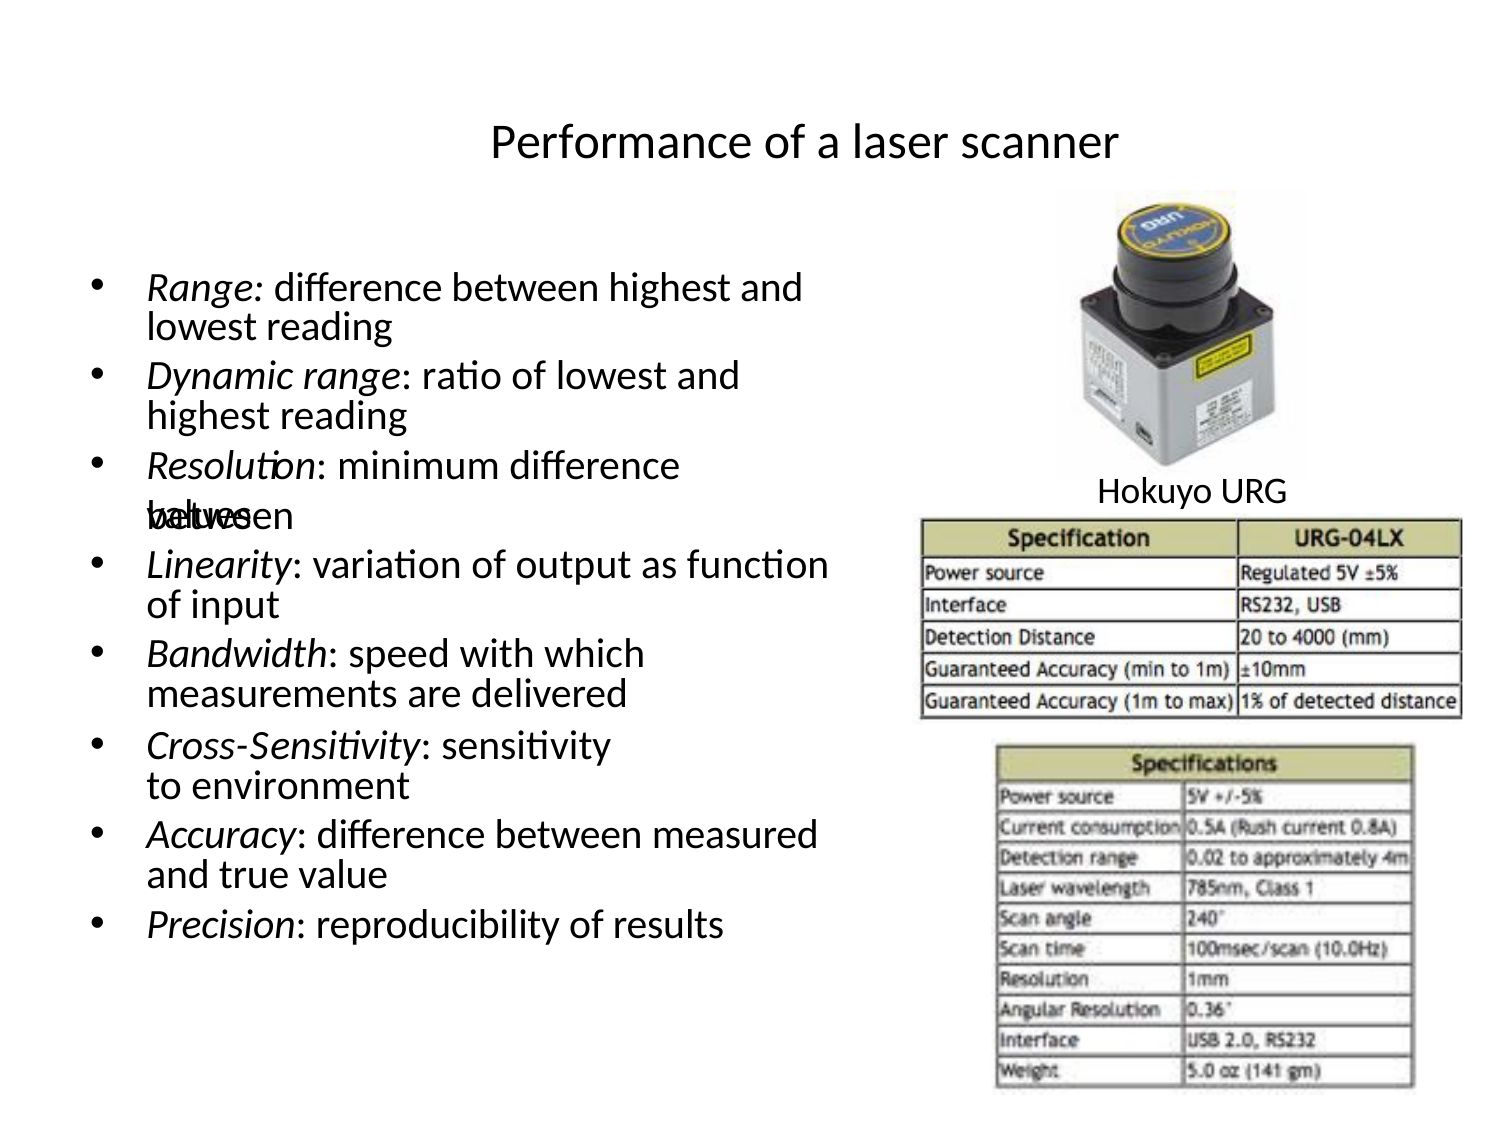

# Performance of a laser scanner

Range: diﬀerence between highest and lowest reading
Dynamic range: ratio of lowest and highest reading
Resolution: minimum diﬀerence between
Hokuyo URG
values
Linearity: variation of output as function of input
Bandwidth: speed with which measurements are delivered
Cross-Sensitivity: sensitivity to environment
Accuracy: diﬀerence between measured and true value
Precision: reproducibility of results